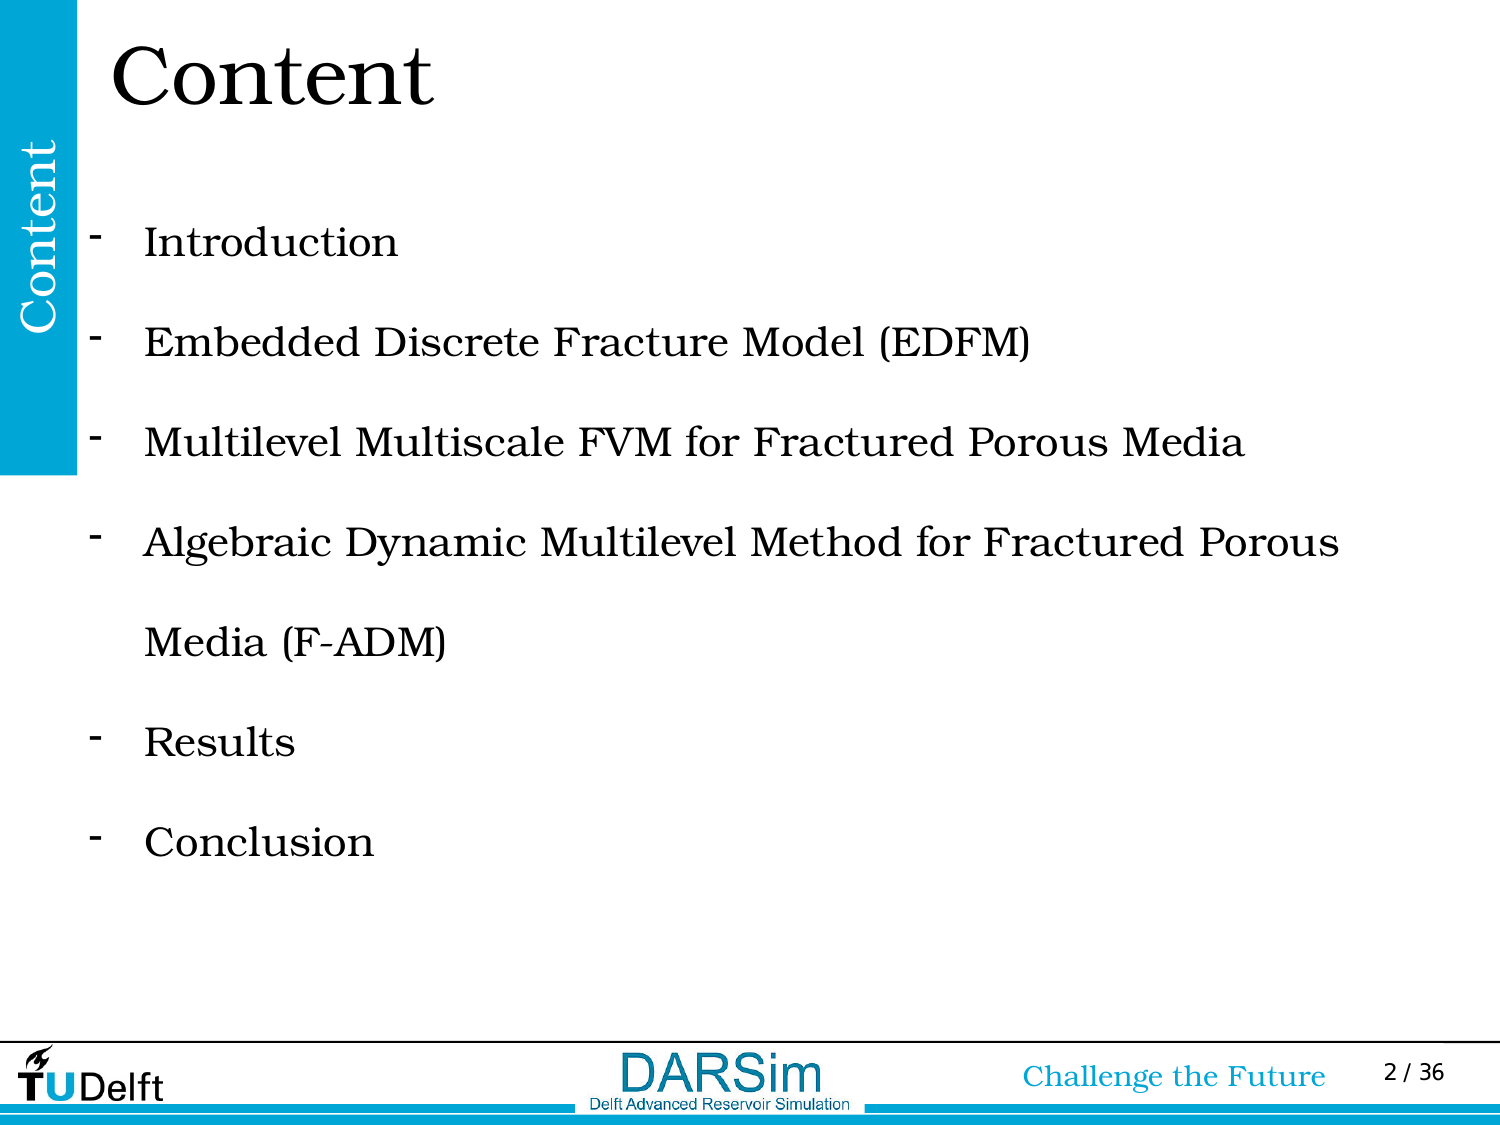

# Content
Introduction
Embedded Discrete Fracture Model (EDFM)
Multilevel Multiscale FVM for Fractured Porous Media
Algebraic Dynamic Multilevel Method for Fractured Porous Media (F-ADM)
Results
Conclusion
Content